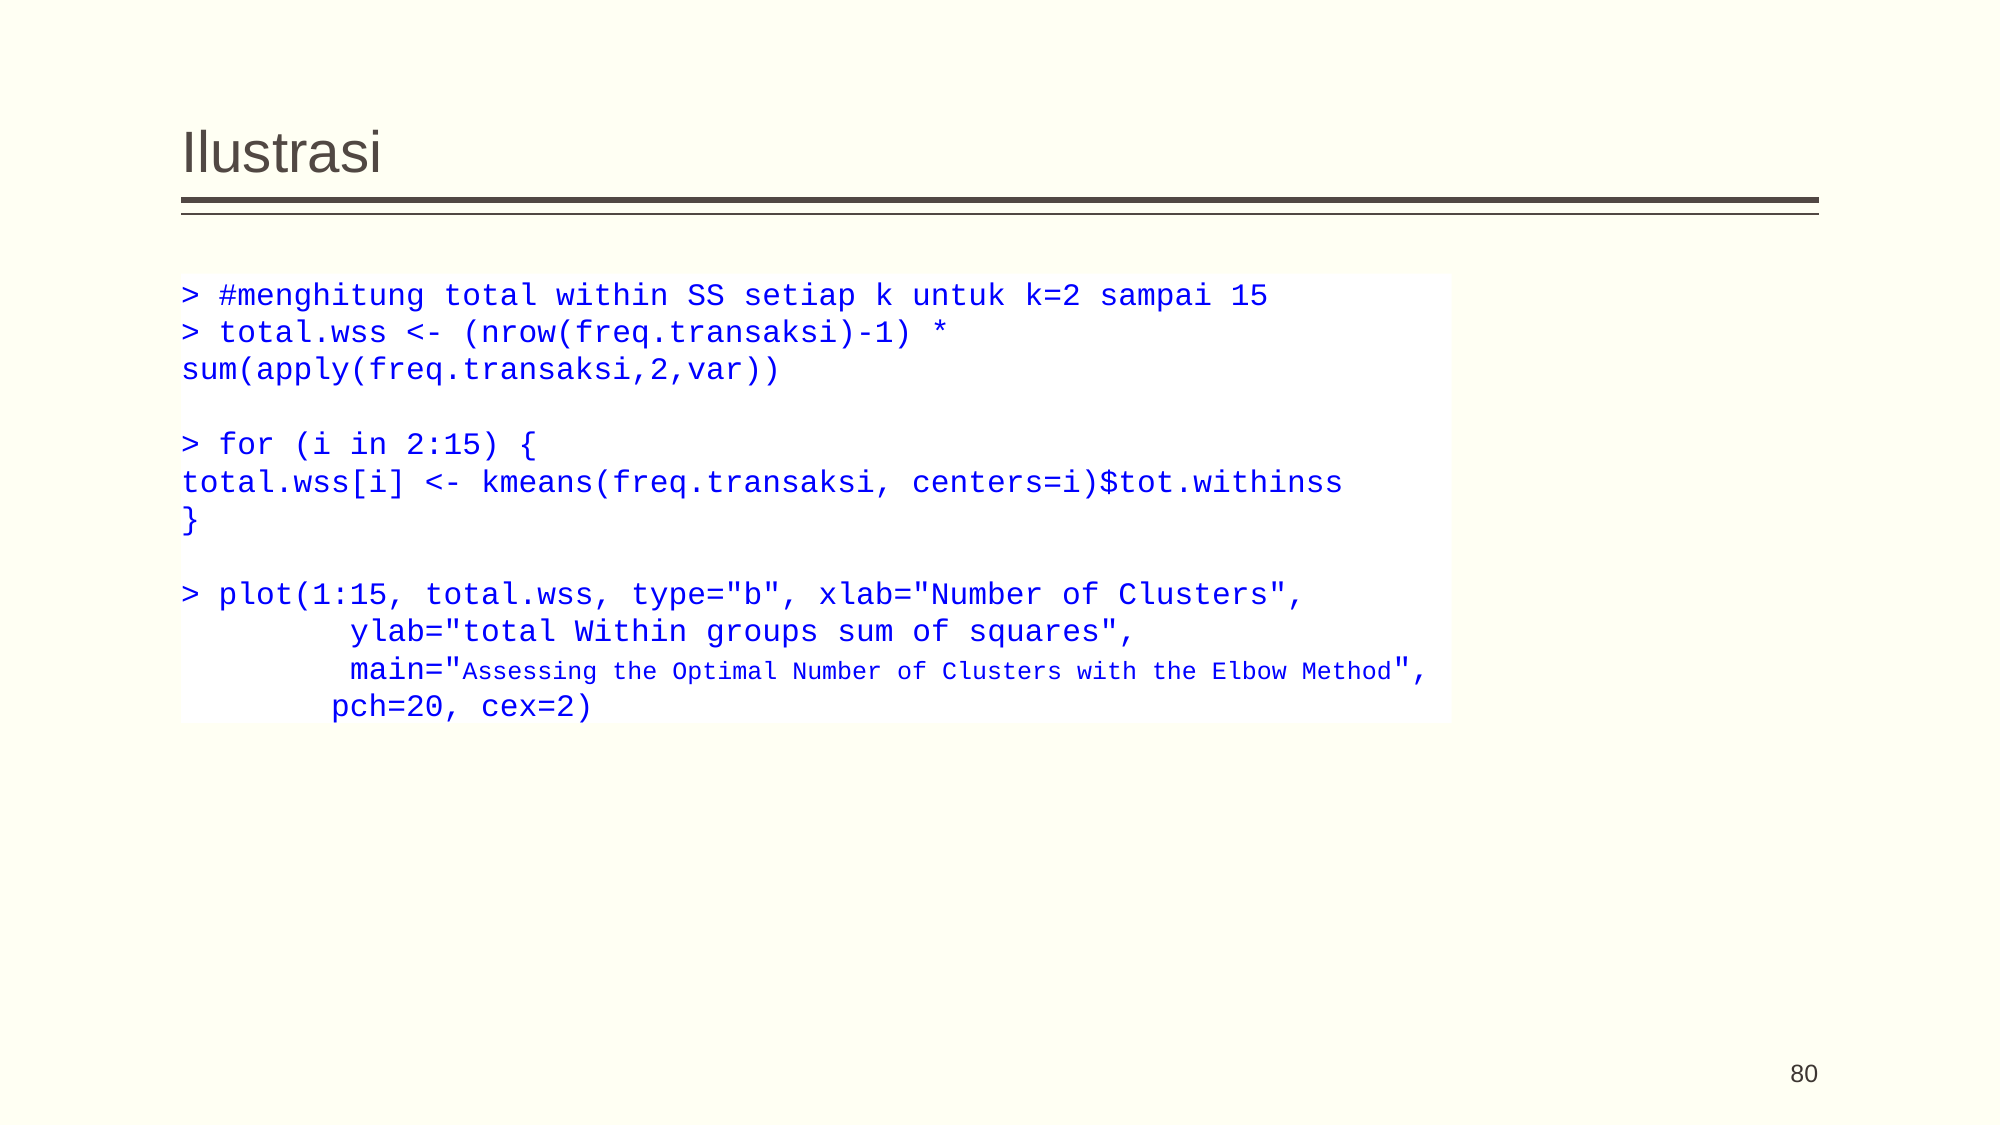

# Ilustrasi
> #menghitung total within SS setiap k untuk k=2 sampai 15
> total.wss <- (nrow(freq.transaksi)-1) * 	sum(apply(freq.transaksi,2,var))

> for (i in 2:15) {
total.wss[i] <- kmeans(freq.transaksi, centers=i)$tot.withinss
}

> plot(1:15, total.wss, type="b", xlab="Number of Clusters",
	 ylab="total Within groups sum of squares",
	 main="Assessing the Optimal Number of Clusters with the Elbow Method",
	pch=20, cex=2)
80